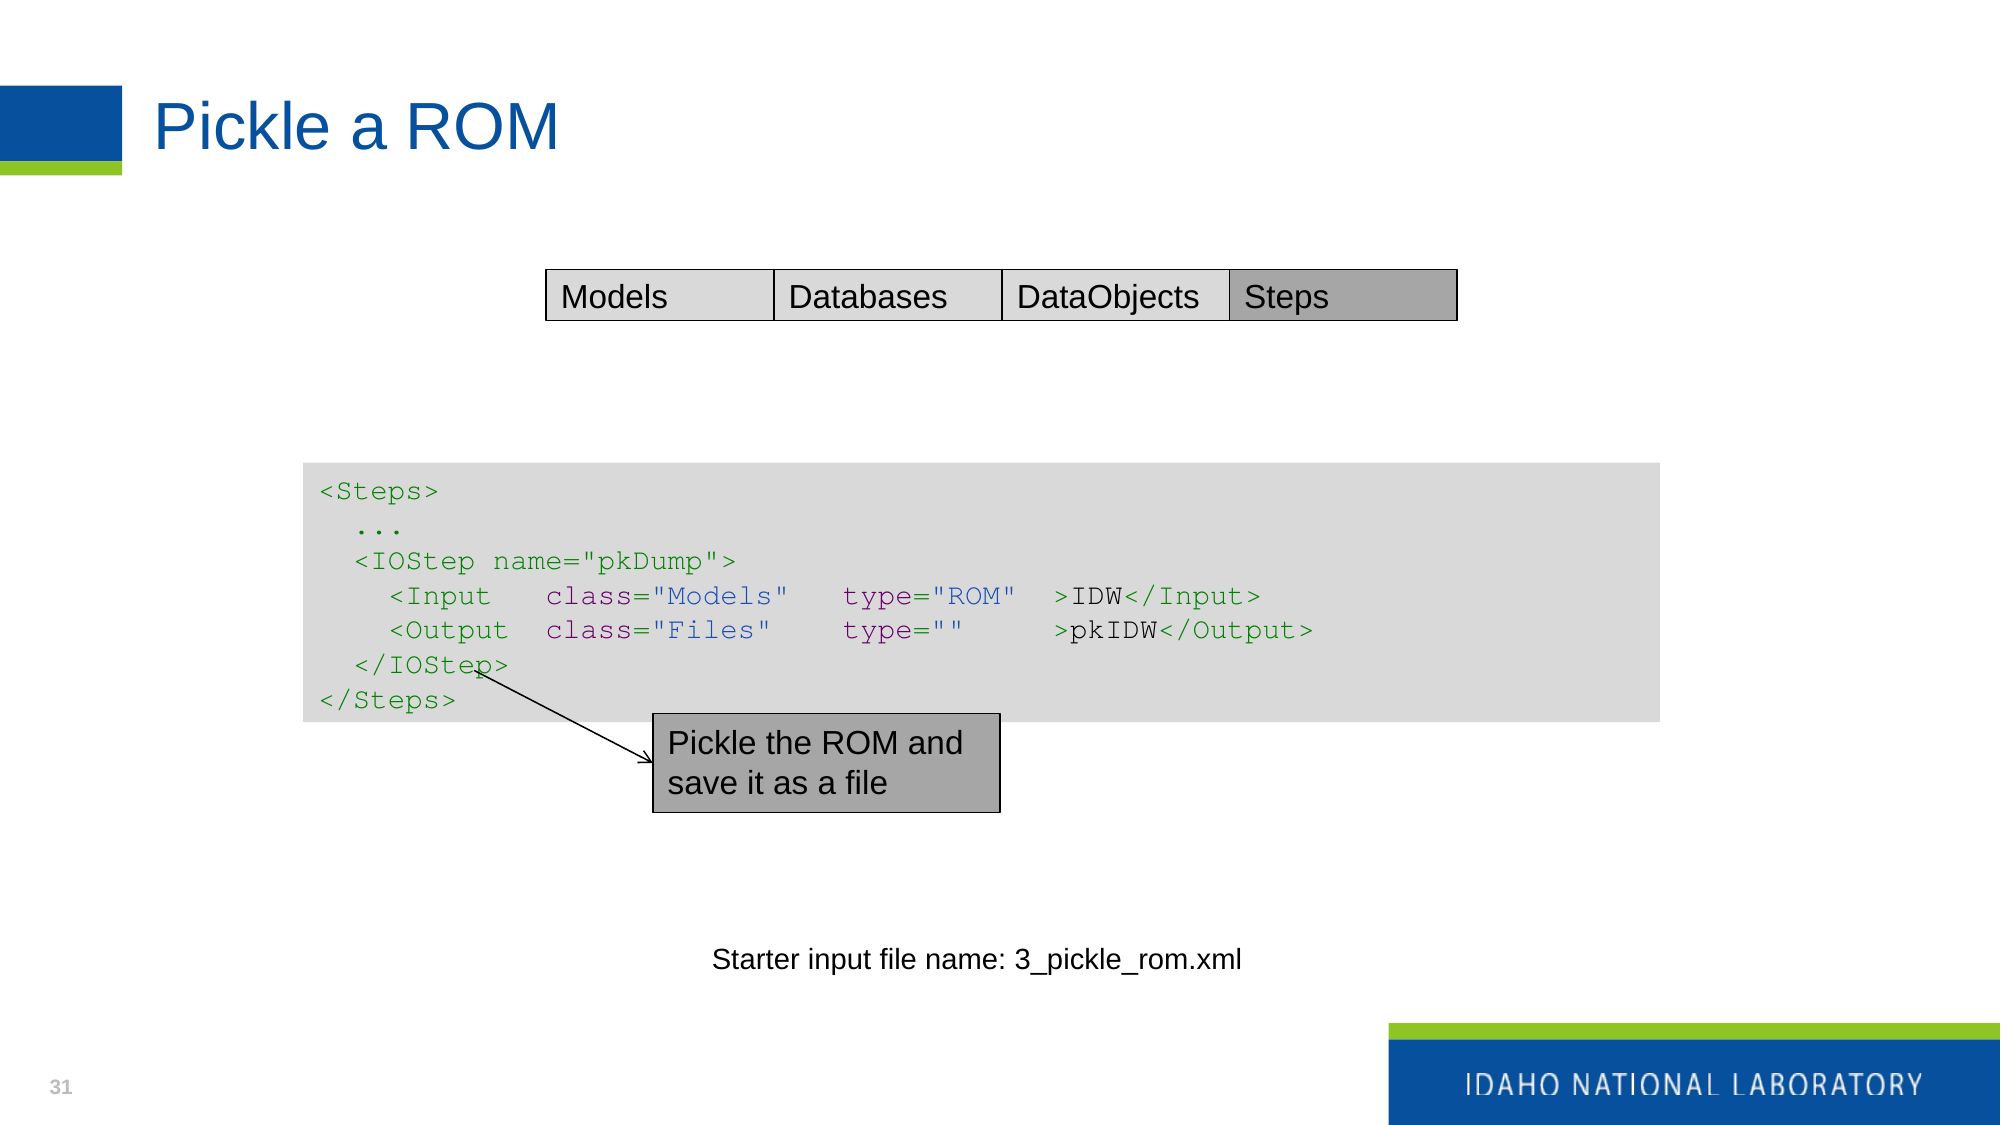

# Pickle a ROM
Models
Databases
DataObjects
Steps
<Steps>
  ...
  <IOStep name="pkDump">
    <Input   class="Models"   type="ROM"  >IDW</Input>
    <Output  class="Files"    type=""     >pkIDW</Output>
  </IOStep>
</Steps>
Pickle the ROM and save it as a file
Starter input file name: 3_pickle_rom.xml
31